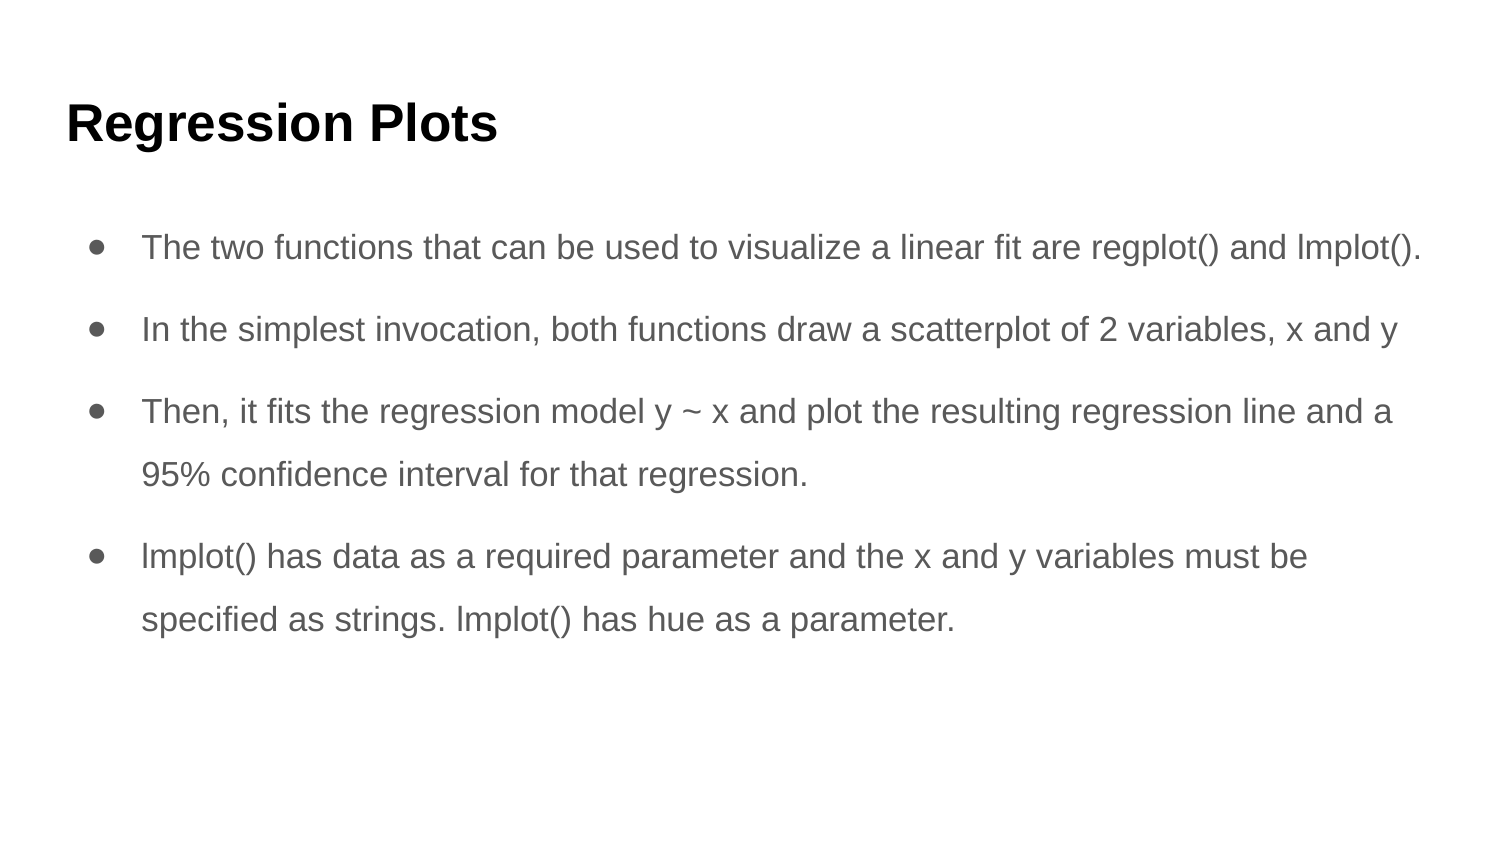

# Regression Plots
The two functions that can be used to visualize a linear fit are regplot() and lmplot().
In the simplest invocation, both functions draw a scatterplot of 2 variables, x and y
Then, it fits the regression model y ~ x and plot the resulting regression line and a 95% confidence interval for that regression.
lmplot() has data as a required parameter and the x and y variables must be specified as strings. lmplot() has hue as a parameter.